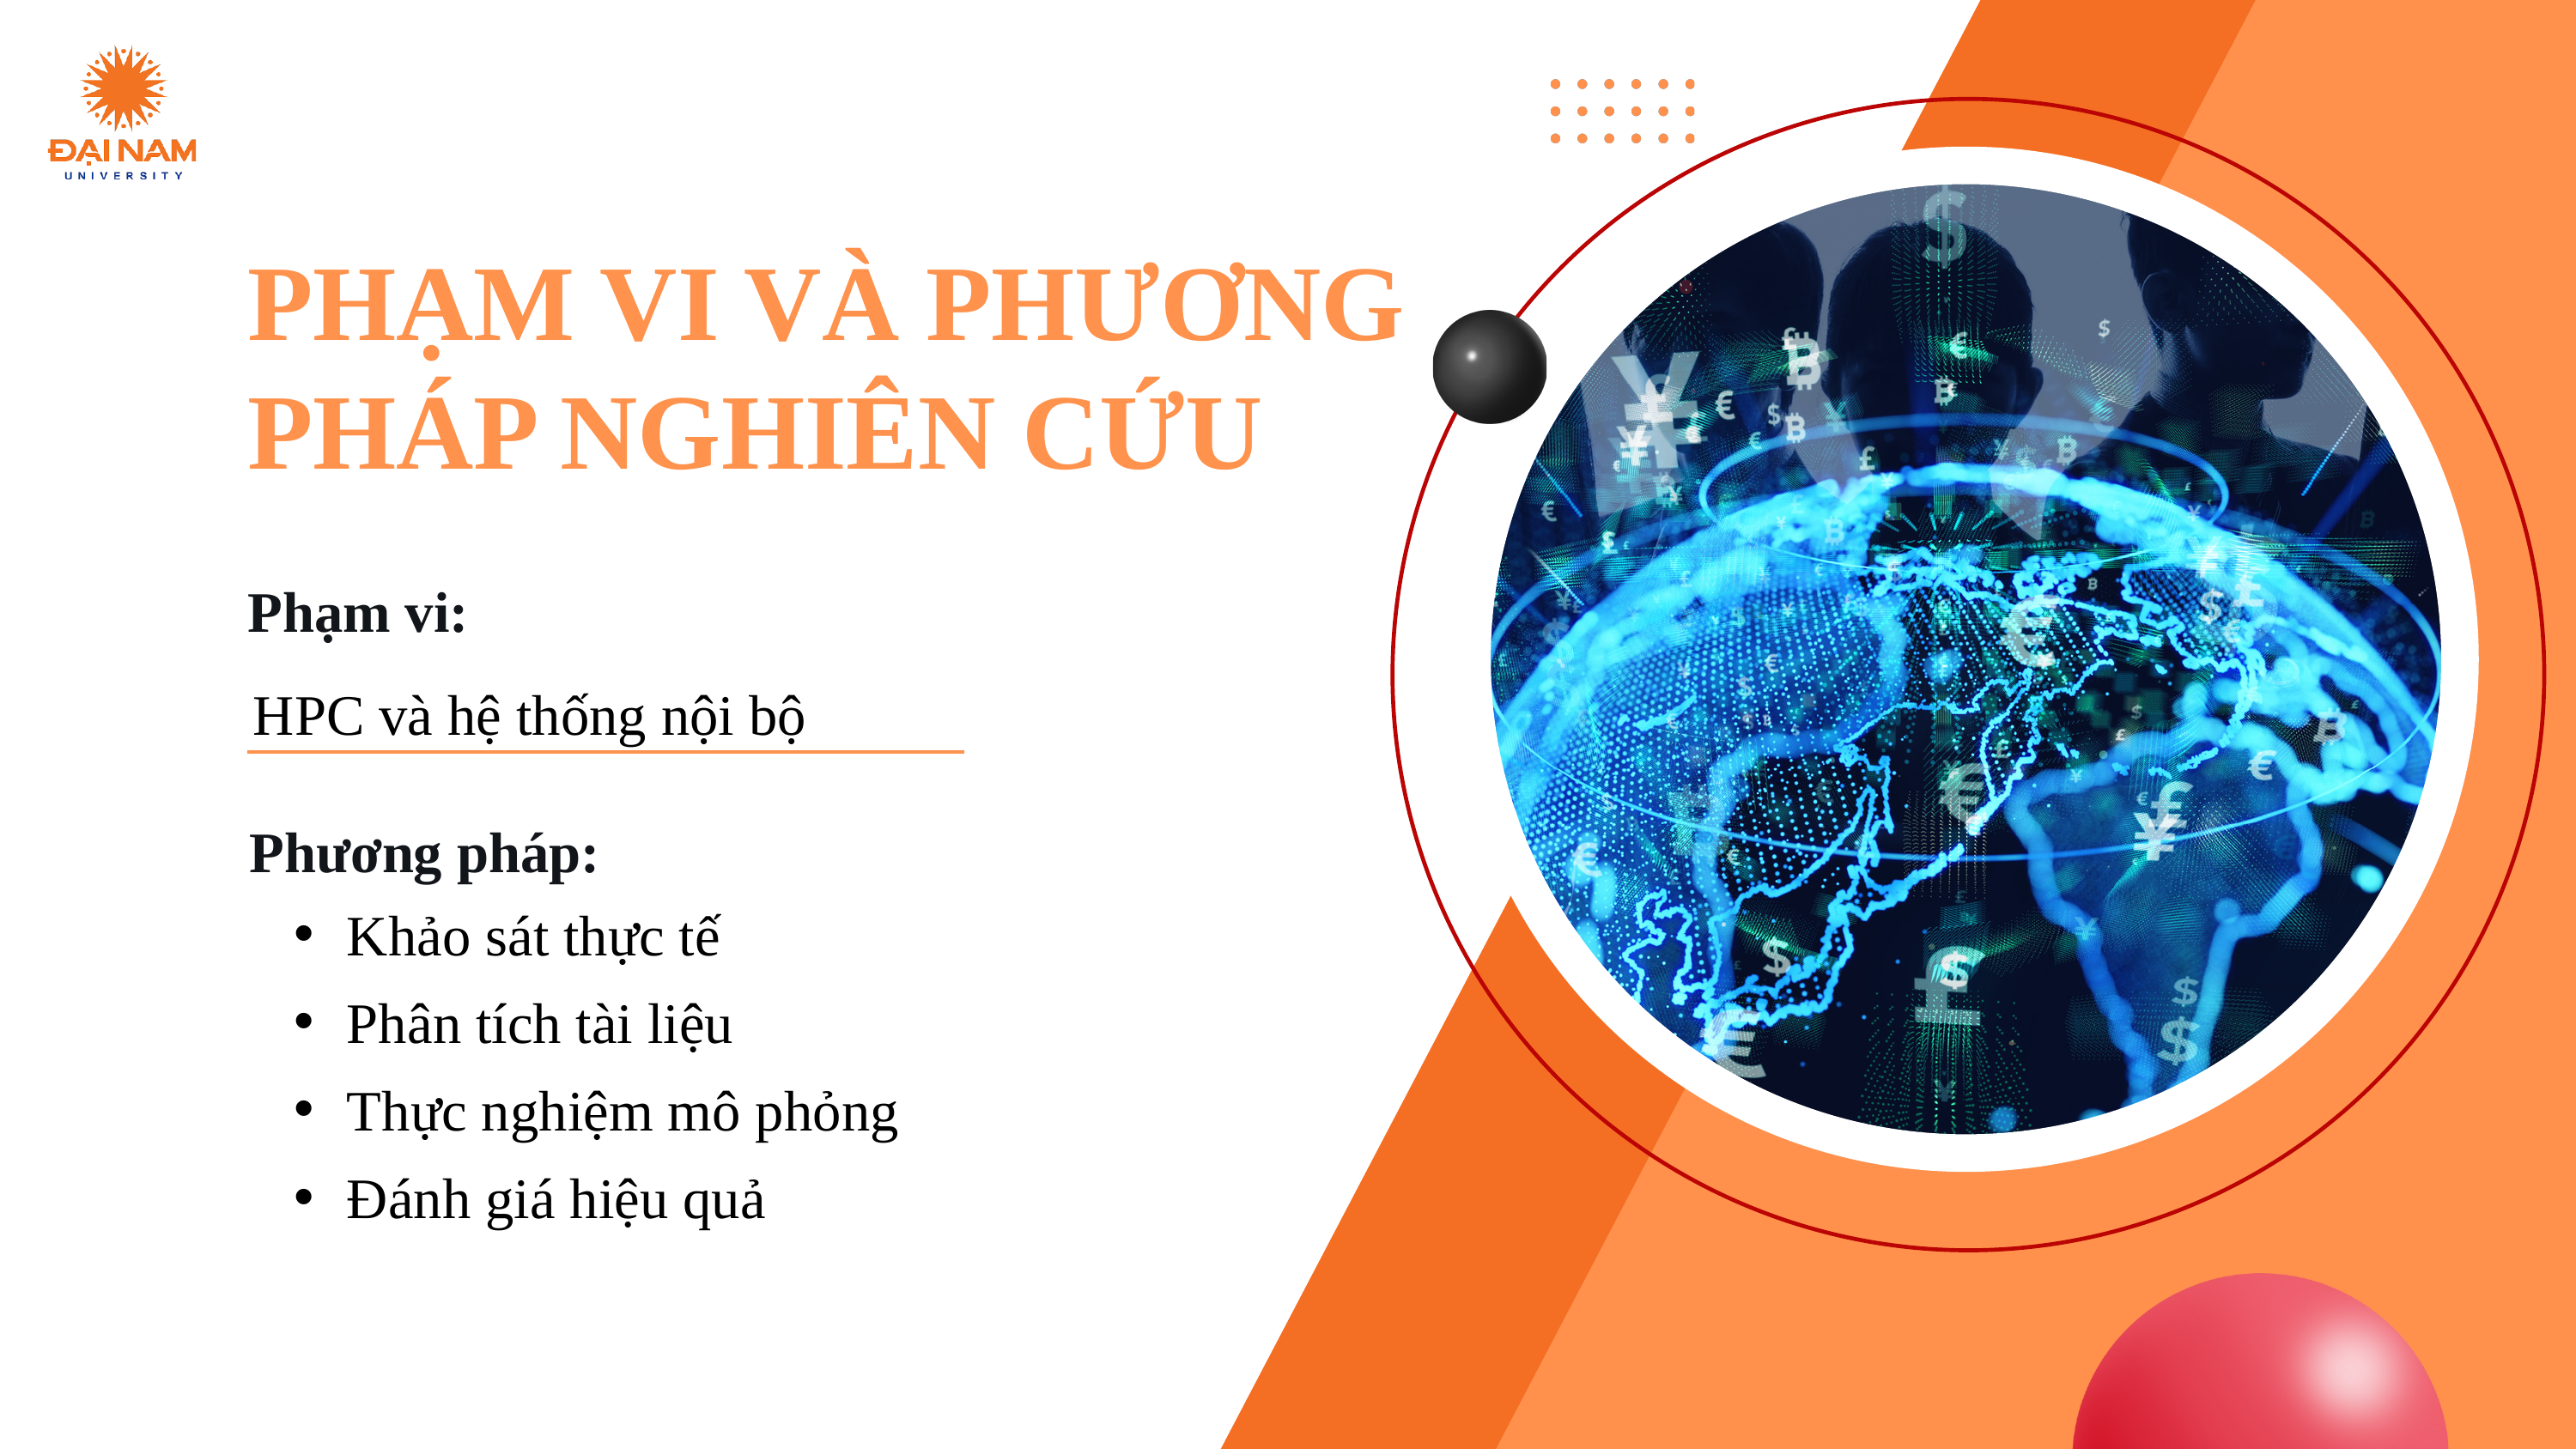

PHẠM VI VÀ PHƯƠNG PHÁP NGHIÊN CỨU

Phạm vi:

HPC và hệ thống nội bộ
Phương pháp:
Khảo sát thực tế
Phân tích tài liệu
Thực nghiệm mô phỏng
Đánh giá hiệu quả